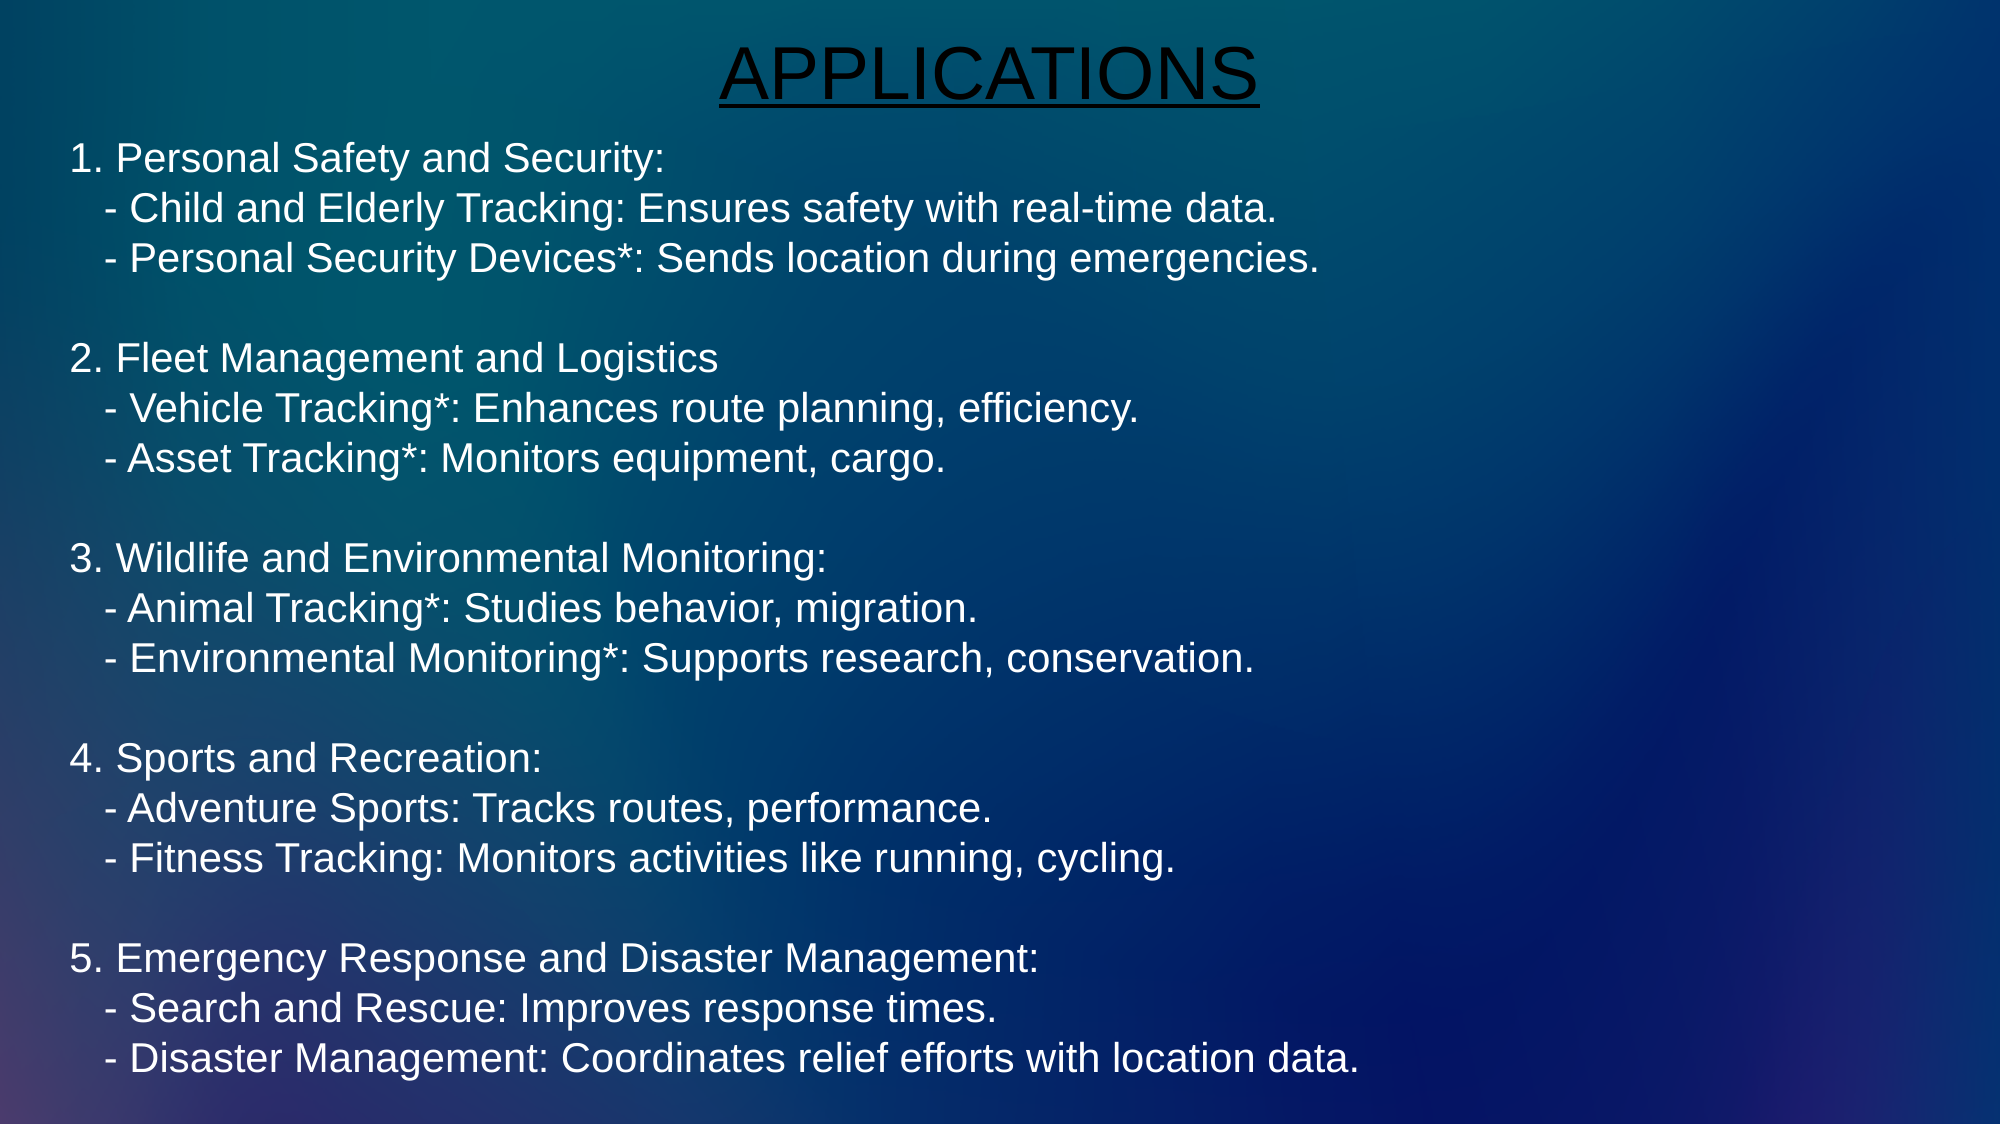

APPLICATIONS
1. Personal Safety and Security:
   - Child and Elderly Tracking: Ensures safety with real-time data.
   - Personal Security Devices*: Sends location during emergencies.

2. Fleet Management and Logistics
   - Vehicle Tracking*: Enhances route planning, efficiency.
   - Asset Tracking*: Monitors equipment, cargo.

3. Wildlife and Environmental Monitoring:
   - Animal Tracking*: Studies behavior, migration.
   - Environmental Monitoring*: Supports research, conservation.

4. Sports and Recreation:
   - Adventure Sports: Tracks routes, performance.
   - Fitness Tracking: Monitors activities like running, cycling.

5. Emergency Response and Disaster Management:
   - Search and Rescue: Improves response times.
   - Disaster Management: Coordinates relief efforts with location data.